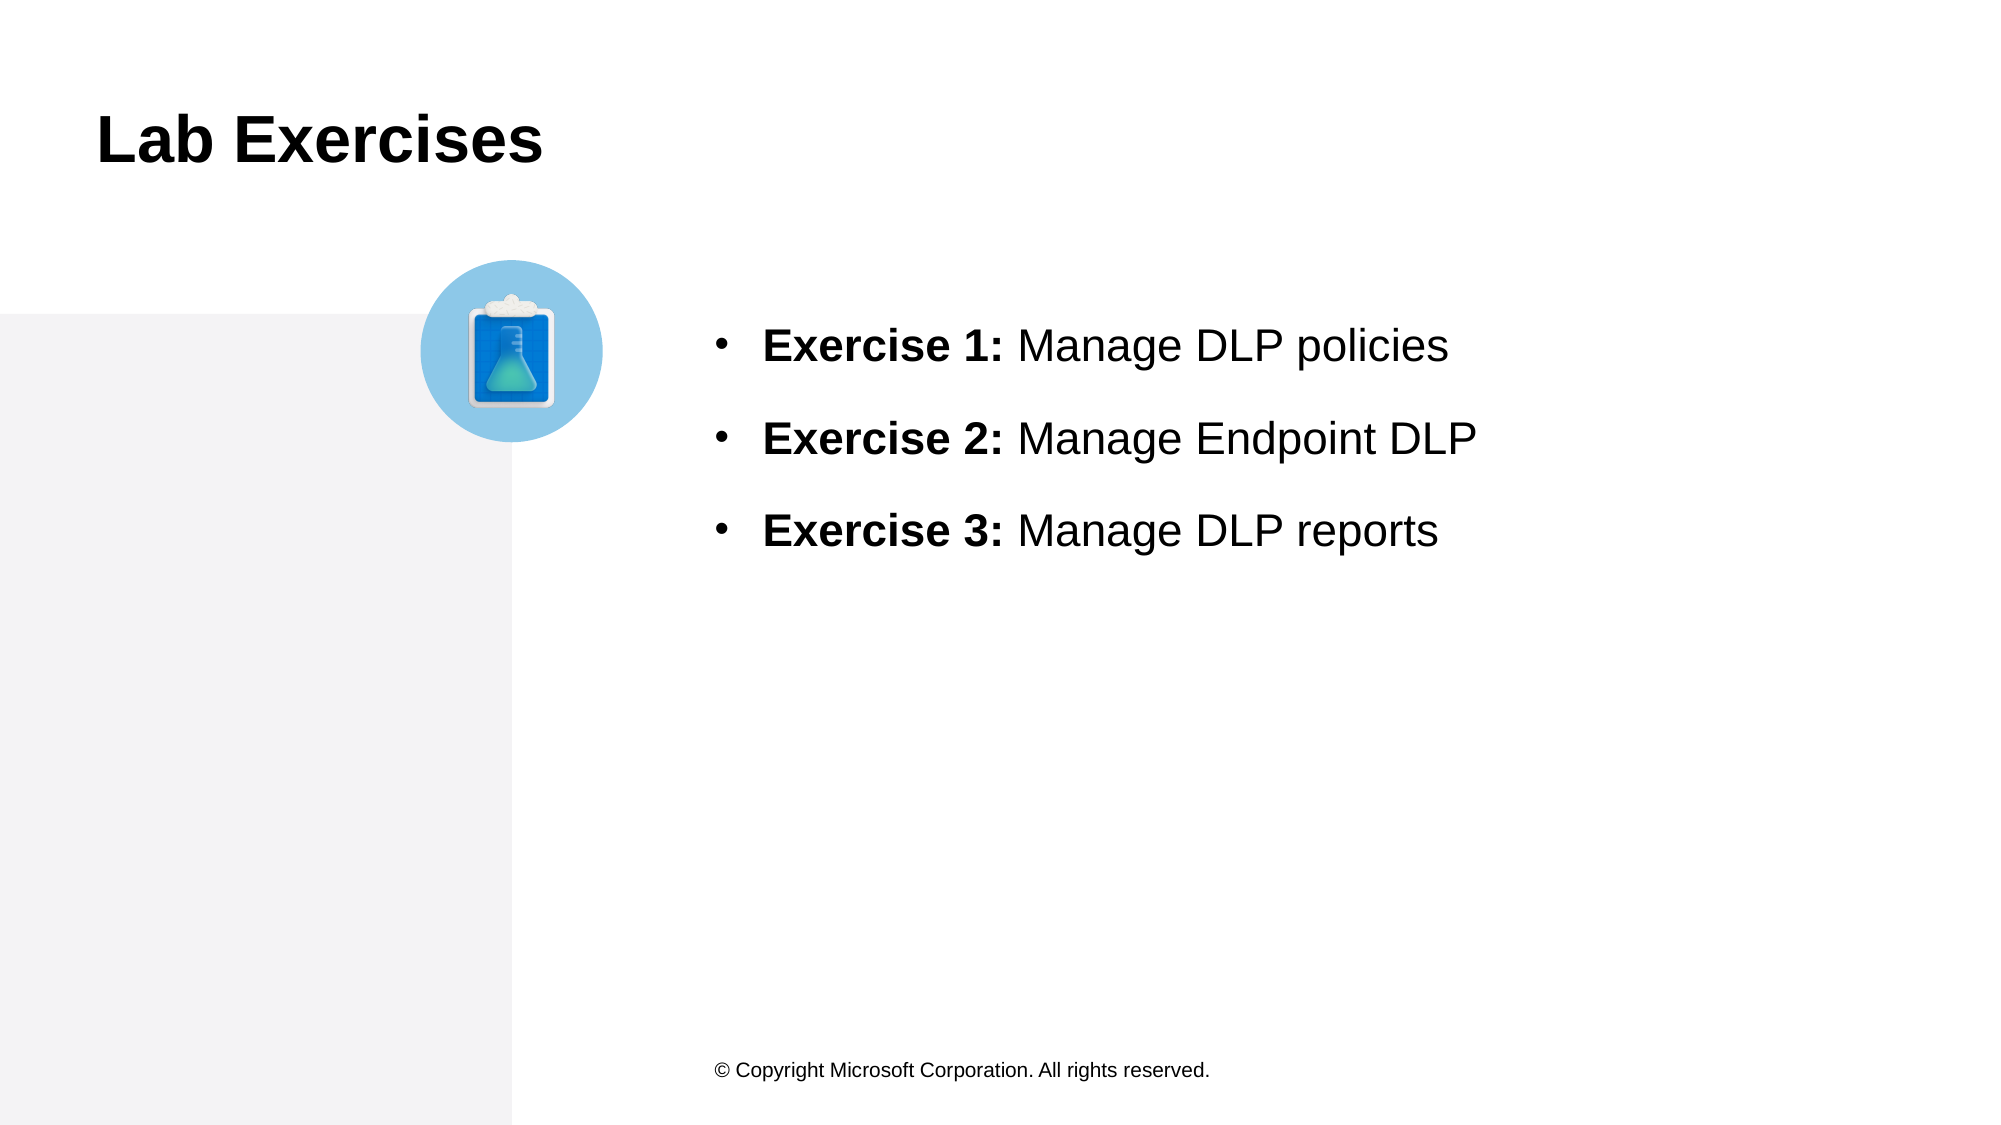

# Lab Exercises
Exercise 1: Manage DLP policies
Exercise 2: Manage Endpoint DLP
Exercise 3: Manage DLP reports